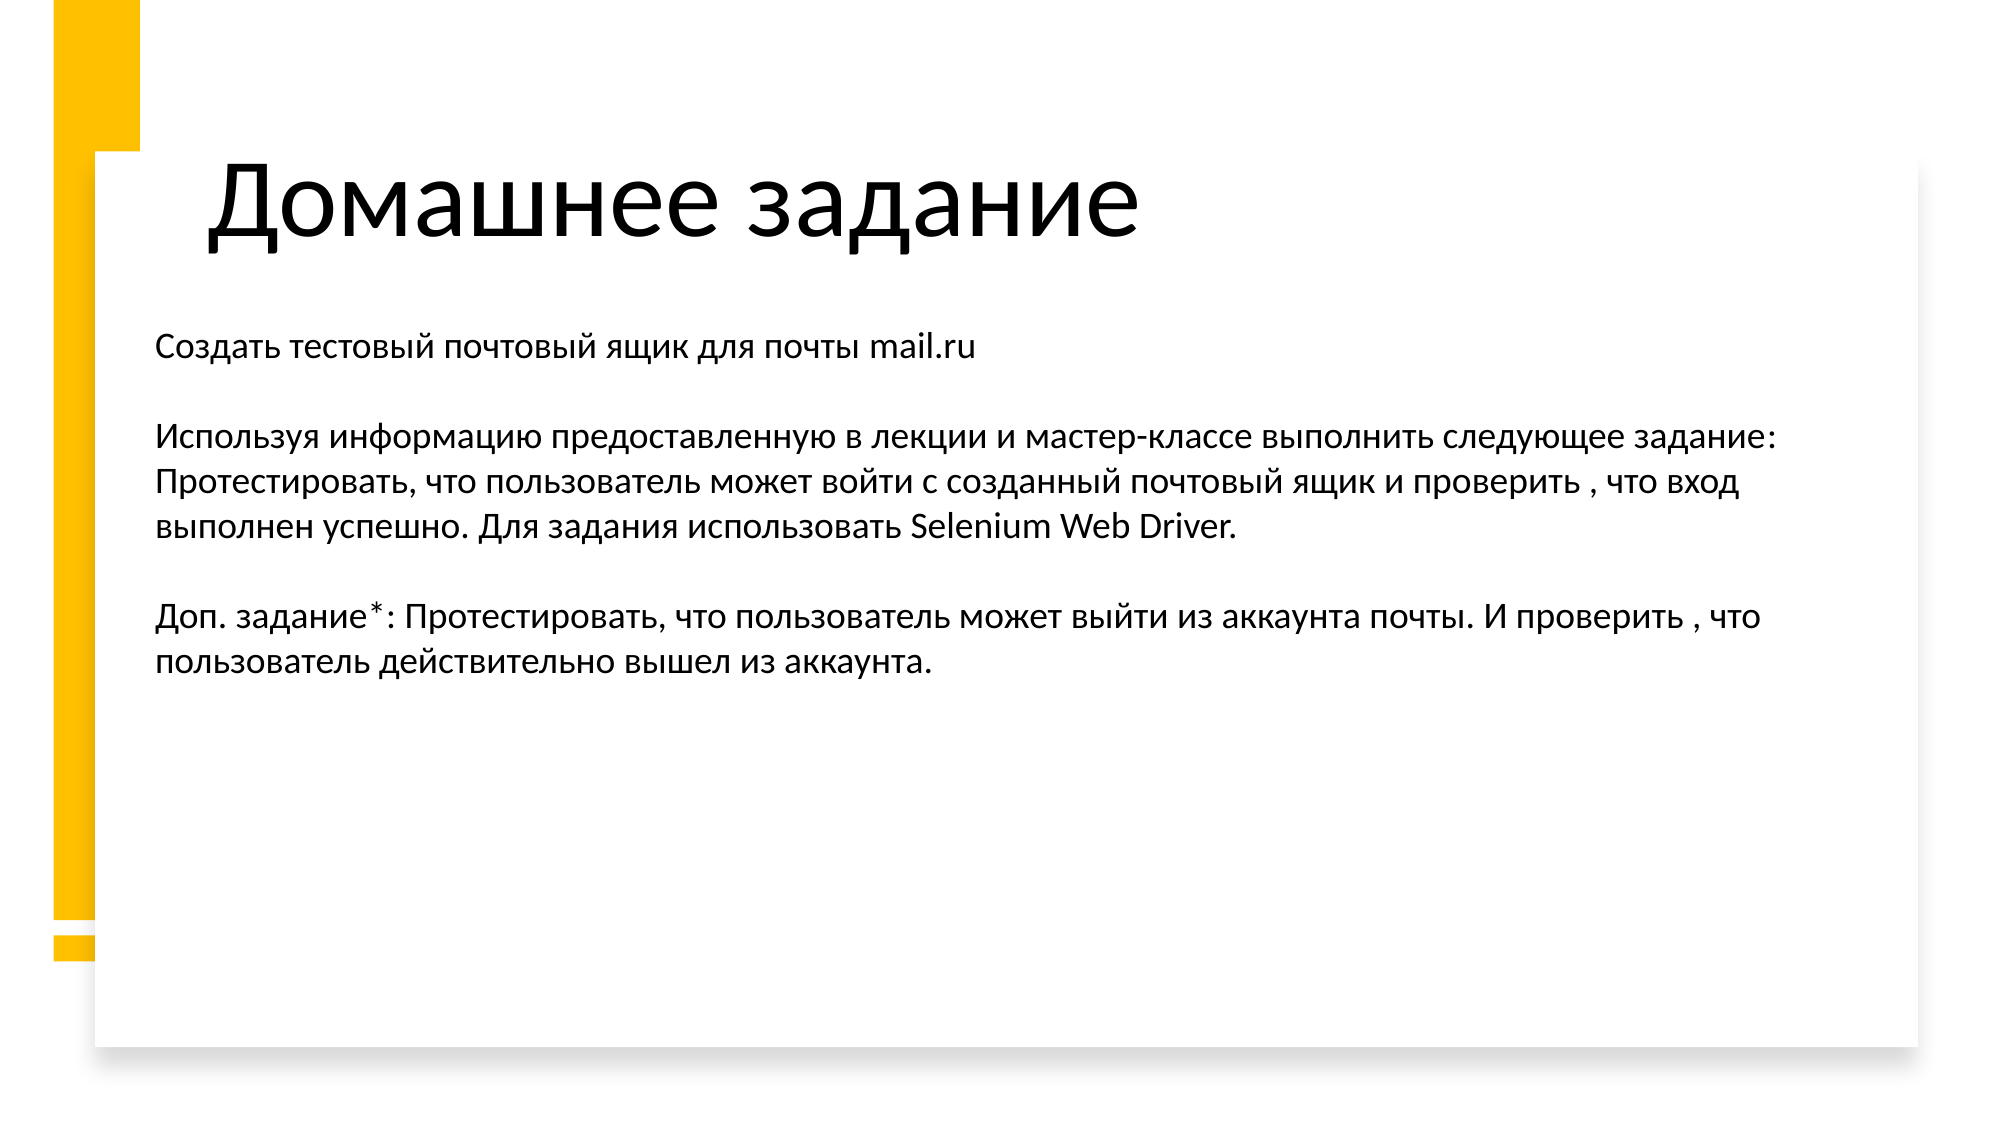

# Домашнее задание

Создать тестовый почтовый ящик для почты mail.ru
Используя информацию предоставленную в лекции и мастер-классе выполнить следующее задание:
Протестировать, что пользователь может войти с созданный почтовый ящик и проверить , что вход выполнен успешно. Для задания использовать Selenium Web Driver.

Доп. задание*: Протестировать, что пользователь может выйти из аккаунта почты. И проверить , что пользователь действительно вышел из аккаунта.